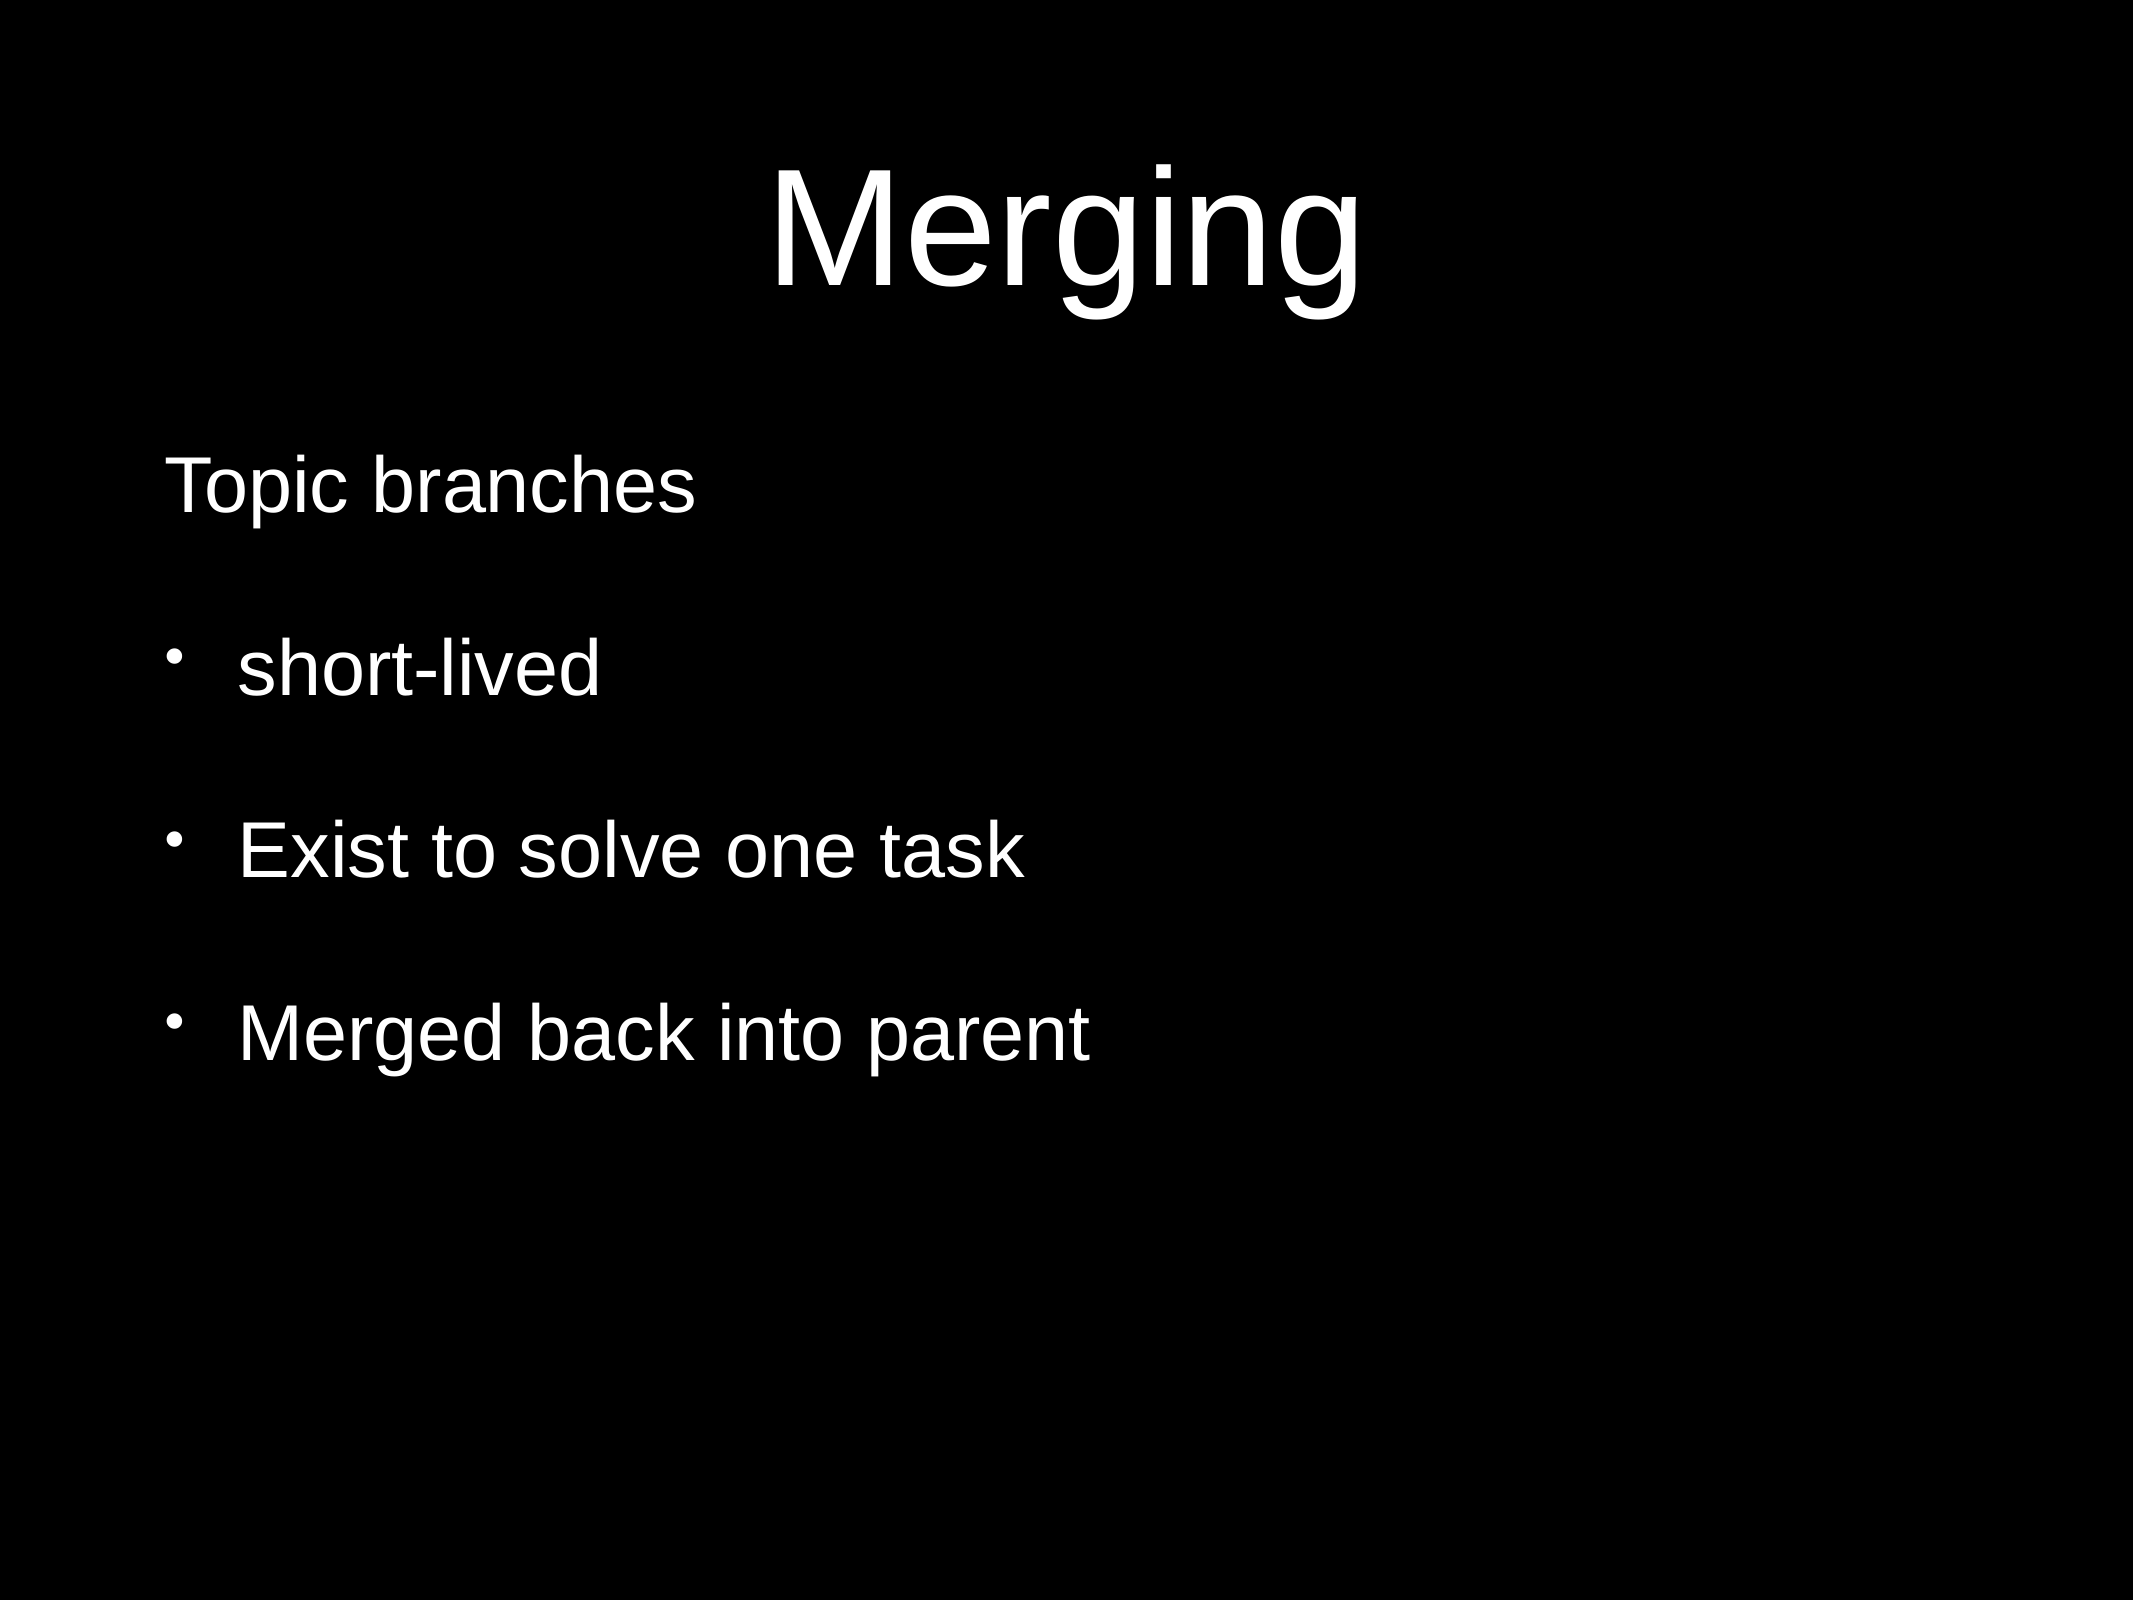

# Merging
Topic branches
short-lived
Exist to solve one task
Merged back into parent